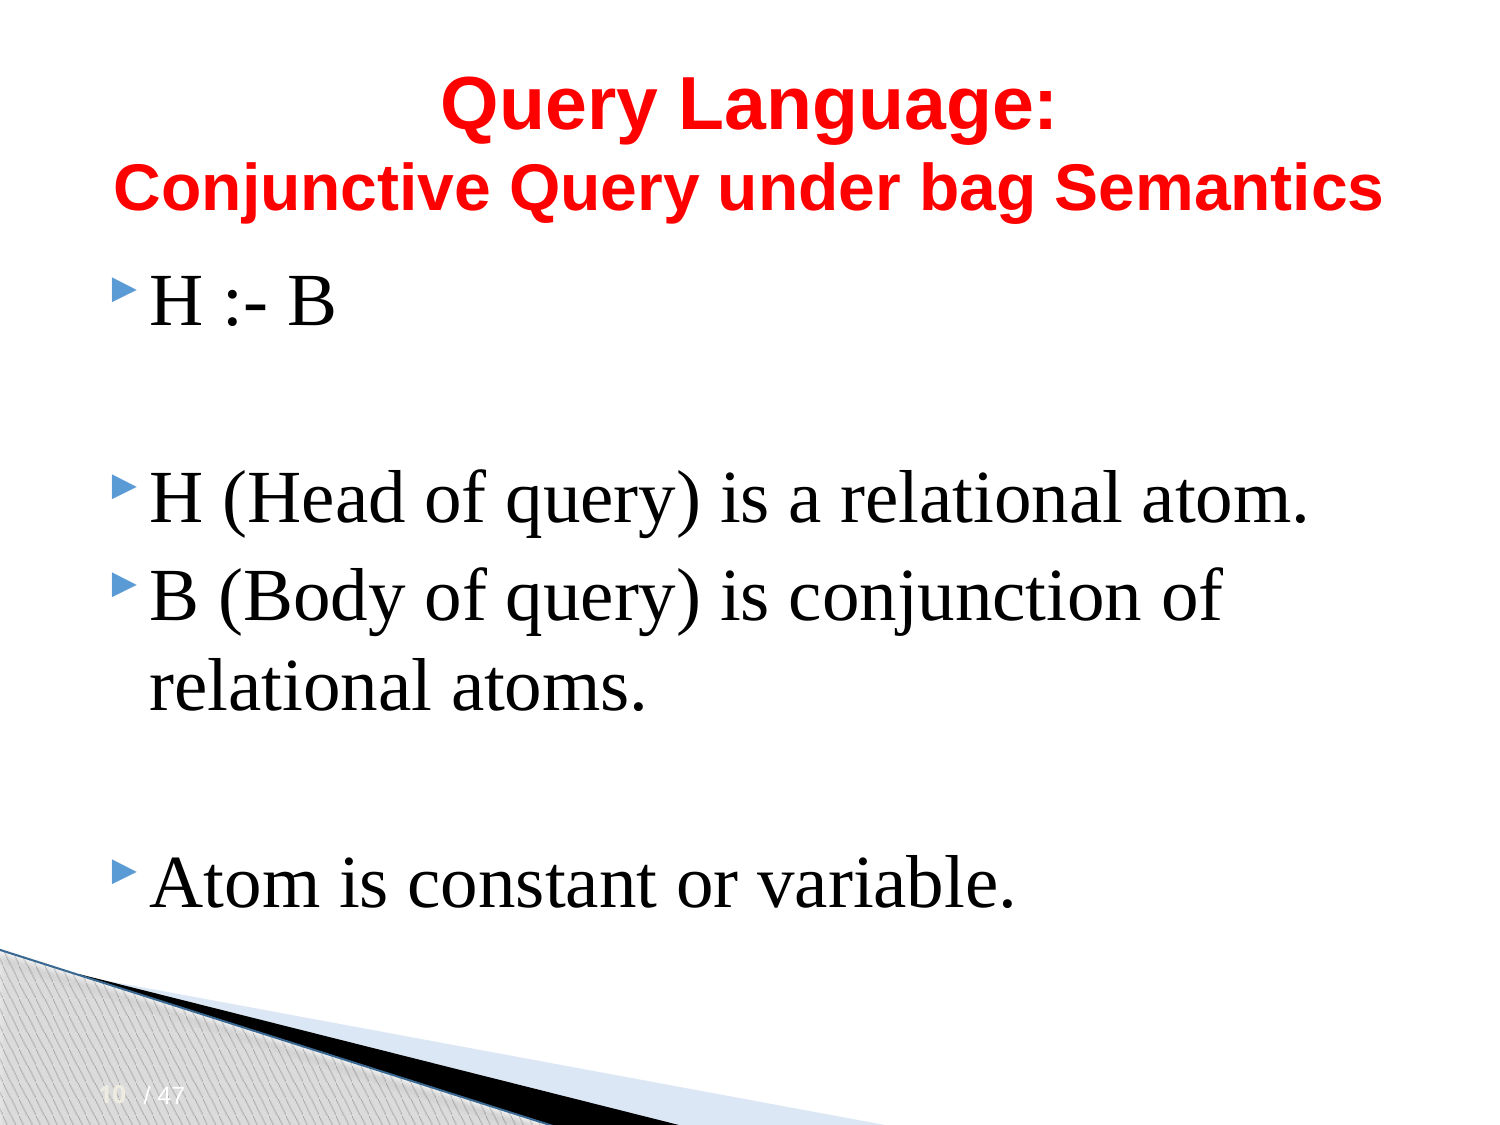

# Query Language: Conjunctive Query under bag Semantics
H :- B

H (Head of query) is a relational atom.
B (Body of query) is conjunction of relational atoms.

Atom is constant or variable.
10